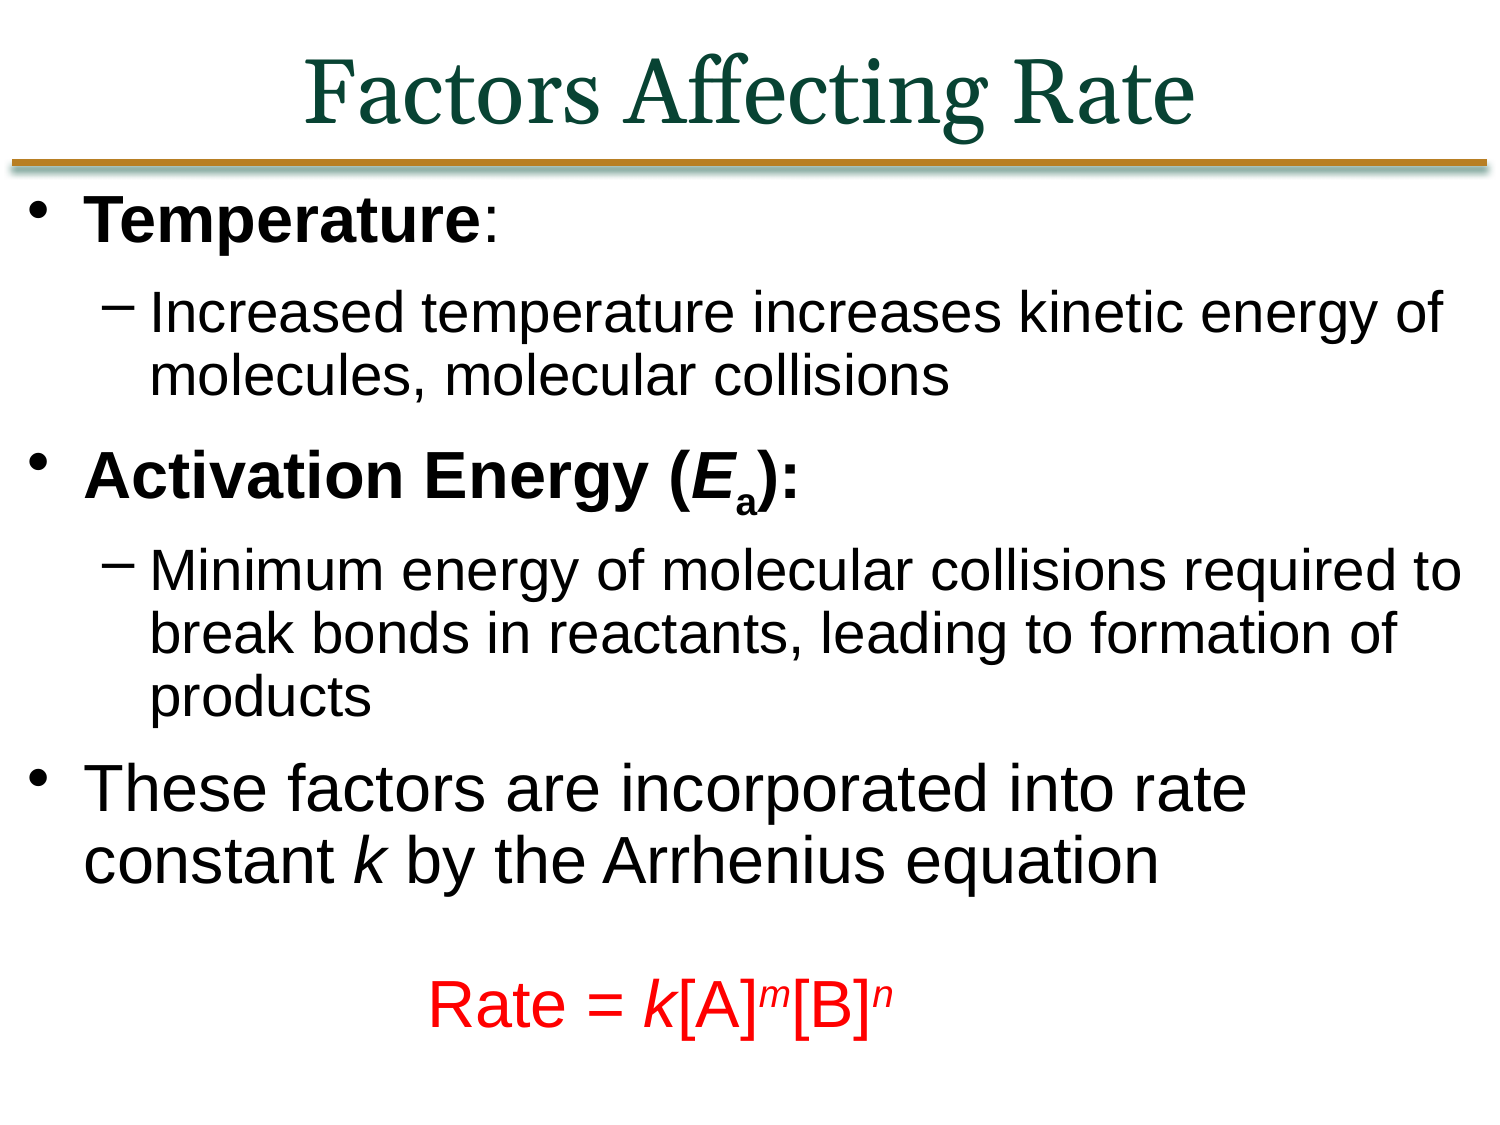

Factors Affecting Rate
Temperature:
Increased temperature increases kinetic energy of molecules, molecular collisions
Activation Energy (Ea):
Minimum energy of molecular collisions required to break bonds in reactants, leading to formation of products
These factors are incorporated into rate constant k by the Arrhenius equation
Rate = k[A]m[B]n